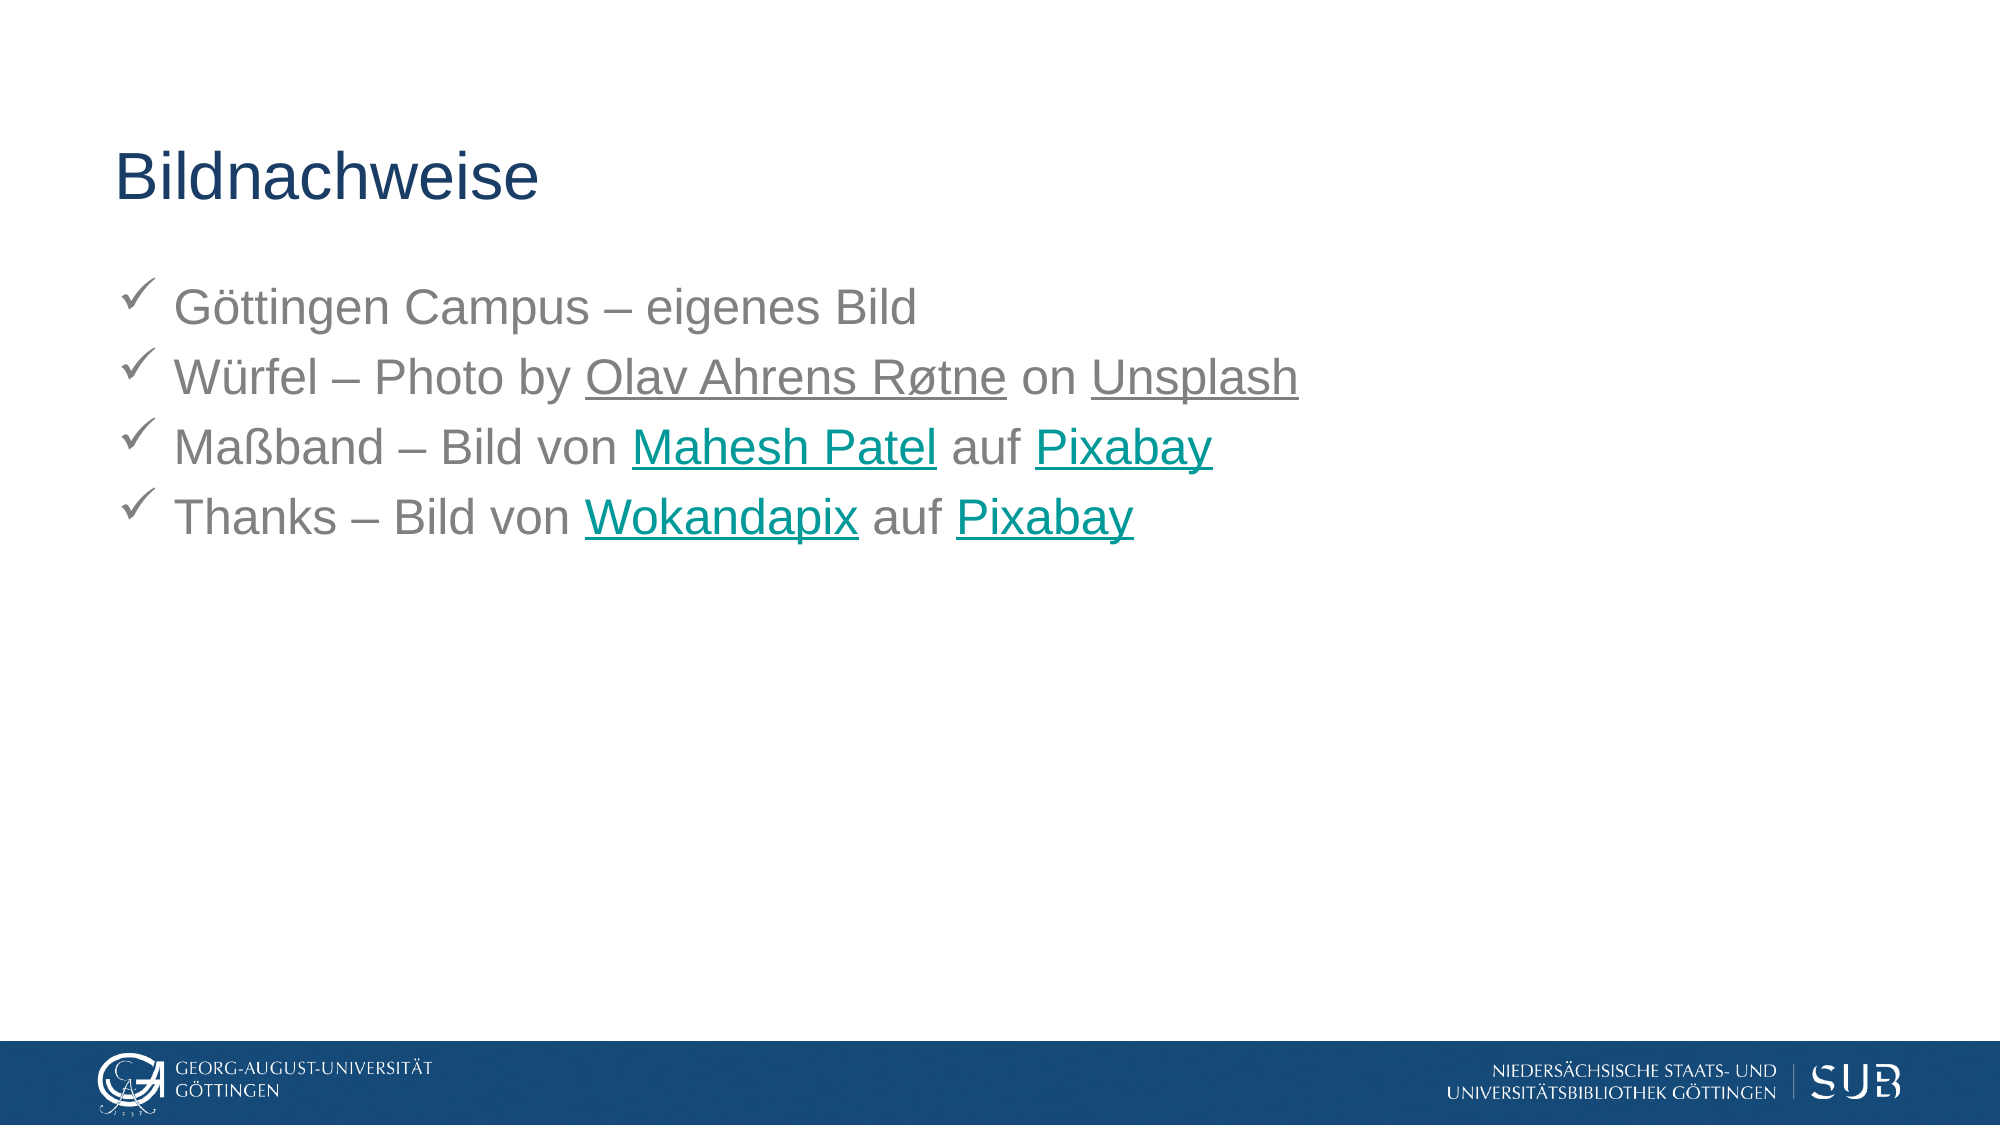

# Bildnachweise
Göttingen Campus – eigenes Bild
Würfel – Photo by Olav Ahrens Røtne on Unsplash
Maßband – Bild von Mahesh Patel auf Pixabay
Thanks – Bild von Wokandapix auf Pixabay